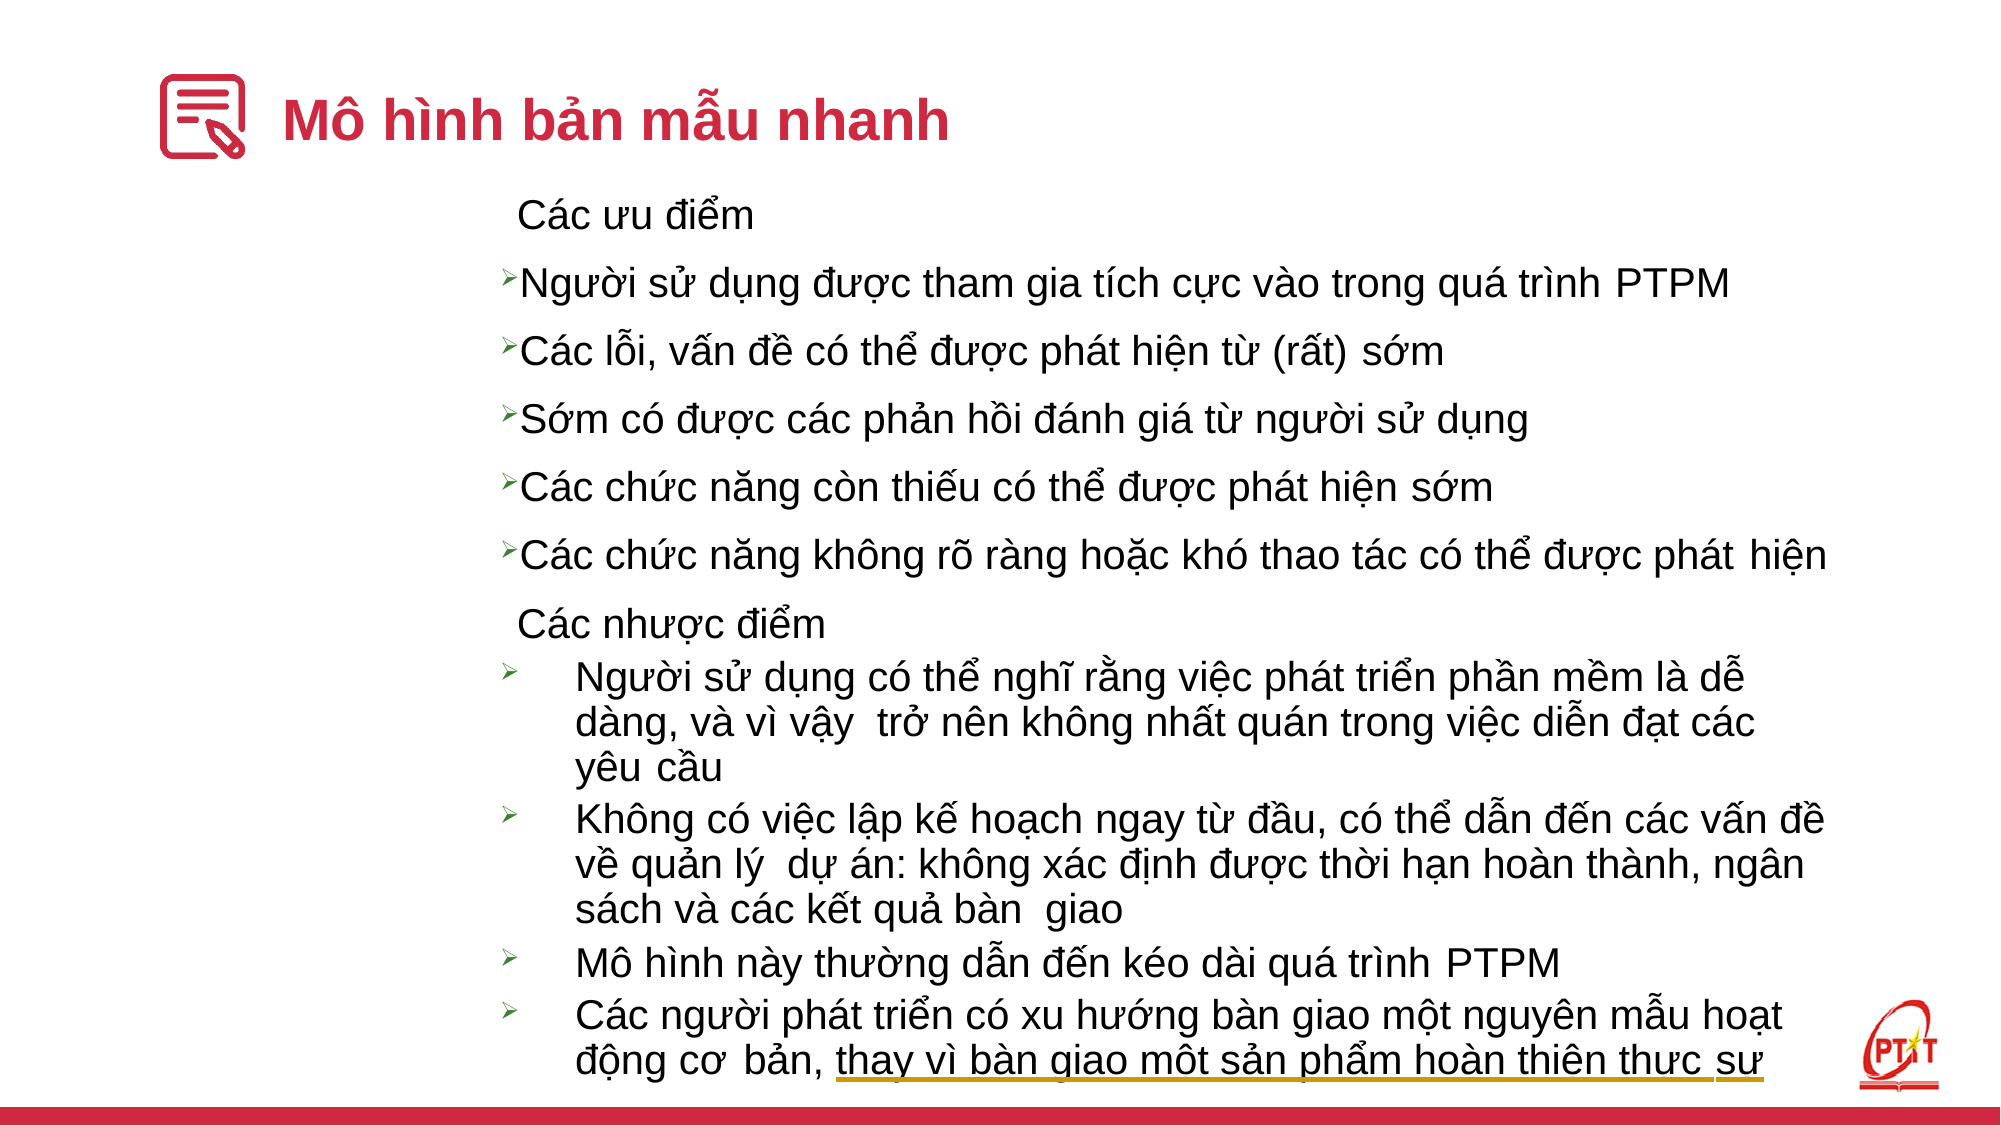

# Mô hình bản mẫu nhanh
Các ưu điểm
Người sử dụng được tham gia tích cực vào trong quá trình PTPM
Các lỗi, vấn đề có thể được phát hiện từ (rất) sớm
Sớm có được các phản hồi đánh giá từ người sử dụng
Các chức năng còn thiếu có thể được phát hiện sớm
Các chức năng không rõ ràng hoặc khó thao tác có thể được phát hiện
Các nhược điểm
Người sử dụng có thể nghĩ rằng việc phát triển phần mềm là dễ dàng, và vì vậy  trở nên không nhất quán trong việc diễn đạt các yêu cầu
Không có việc lập kế hoạch ngay từ đầu, có thể dẫn đến các vấn đề về quản lý  dự án: không xác định được thời hạn hoàn thành, ngân sách và các kết quả bàn  giao
Mô hình này thường dẫn đến kéo dài quá trình PTPM
Các người phát triển có xu hướng bàn giao một nguyên mẫu hoạt động cơ bản, thay vì bàn giao một sản phẩm hoàn thiện thực sự